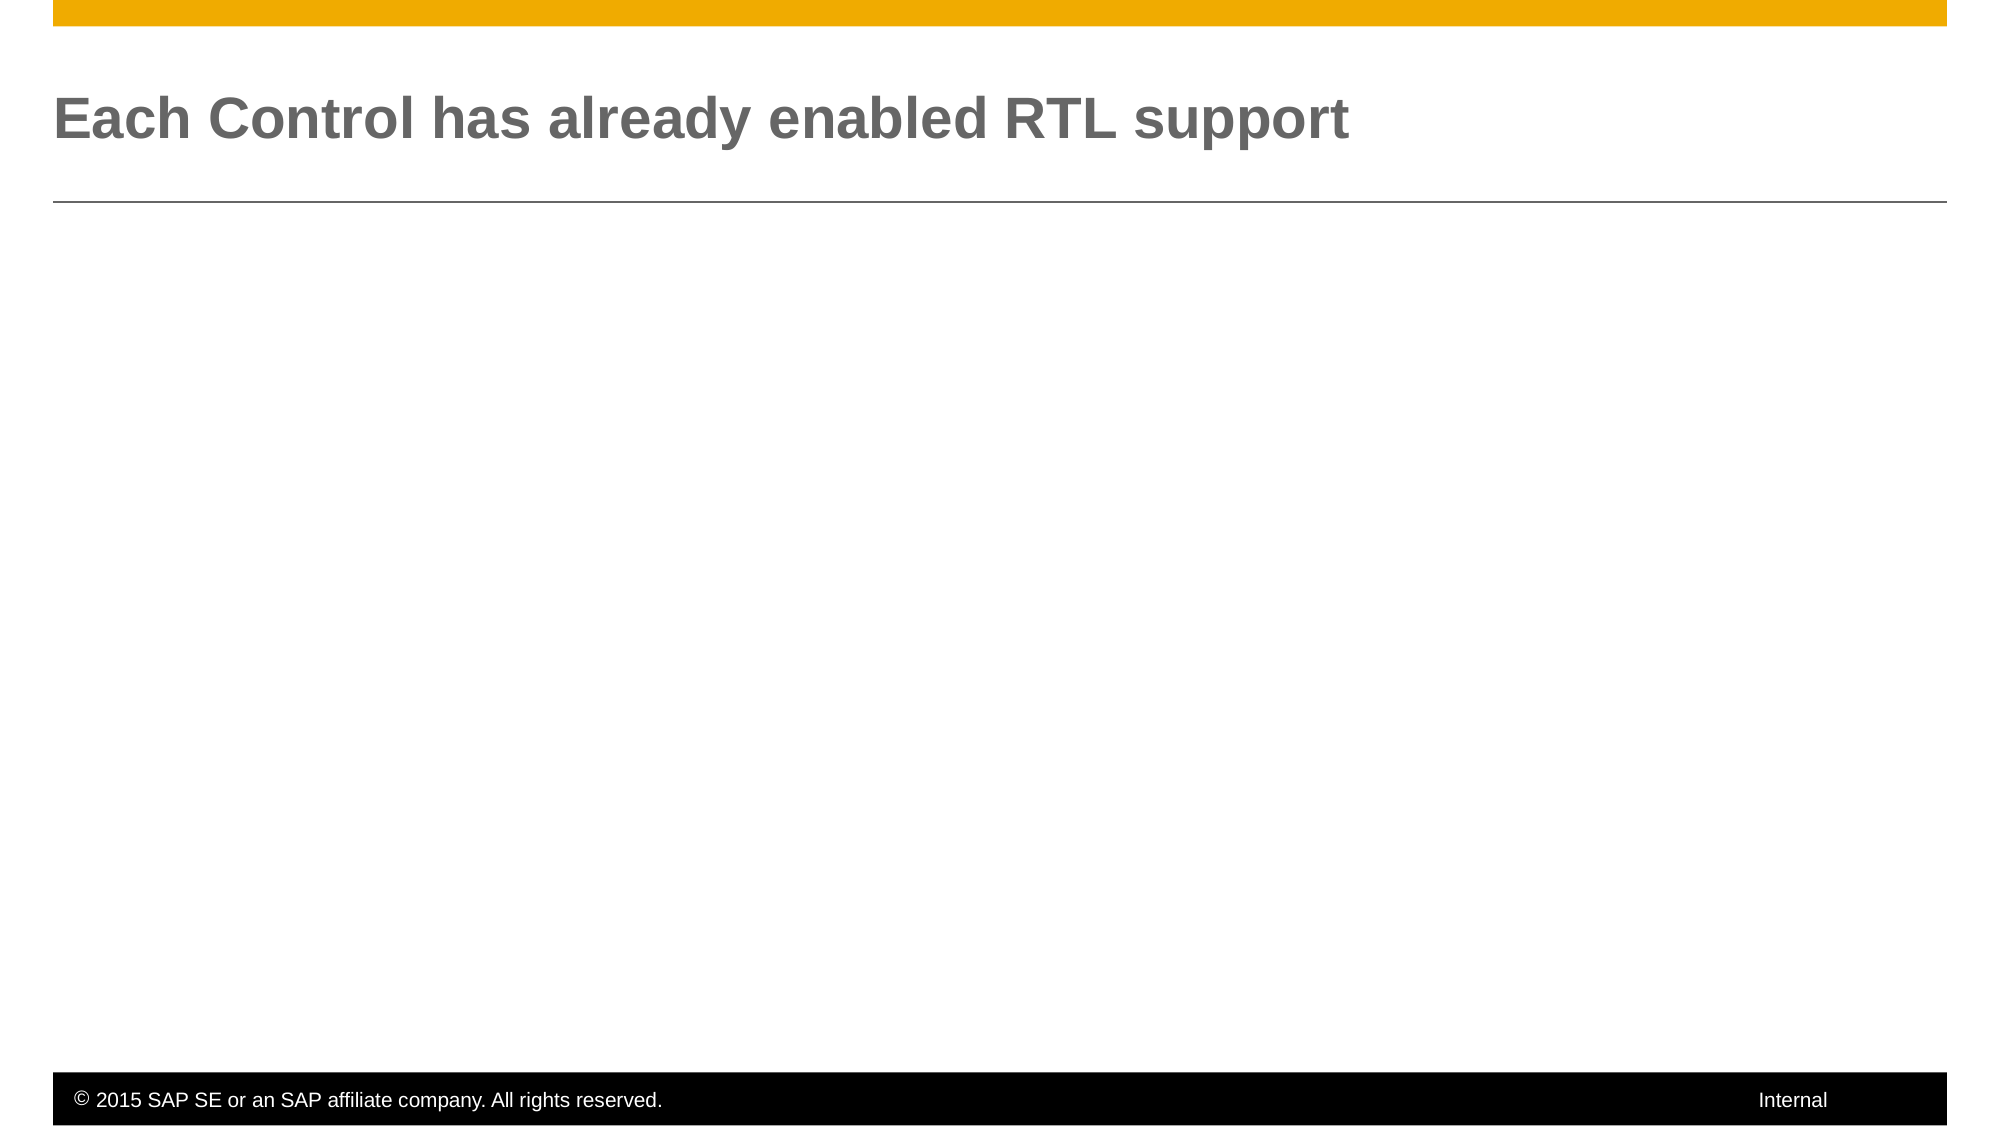

# Each Control has already enabled RTL support